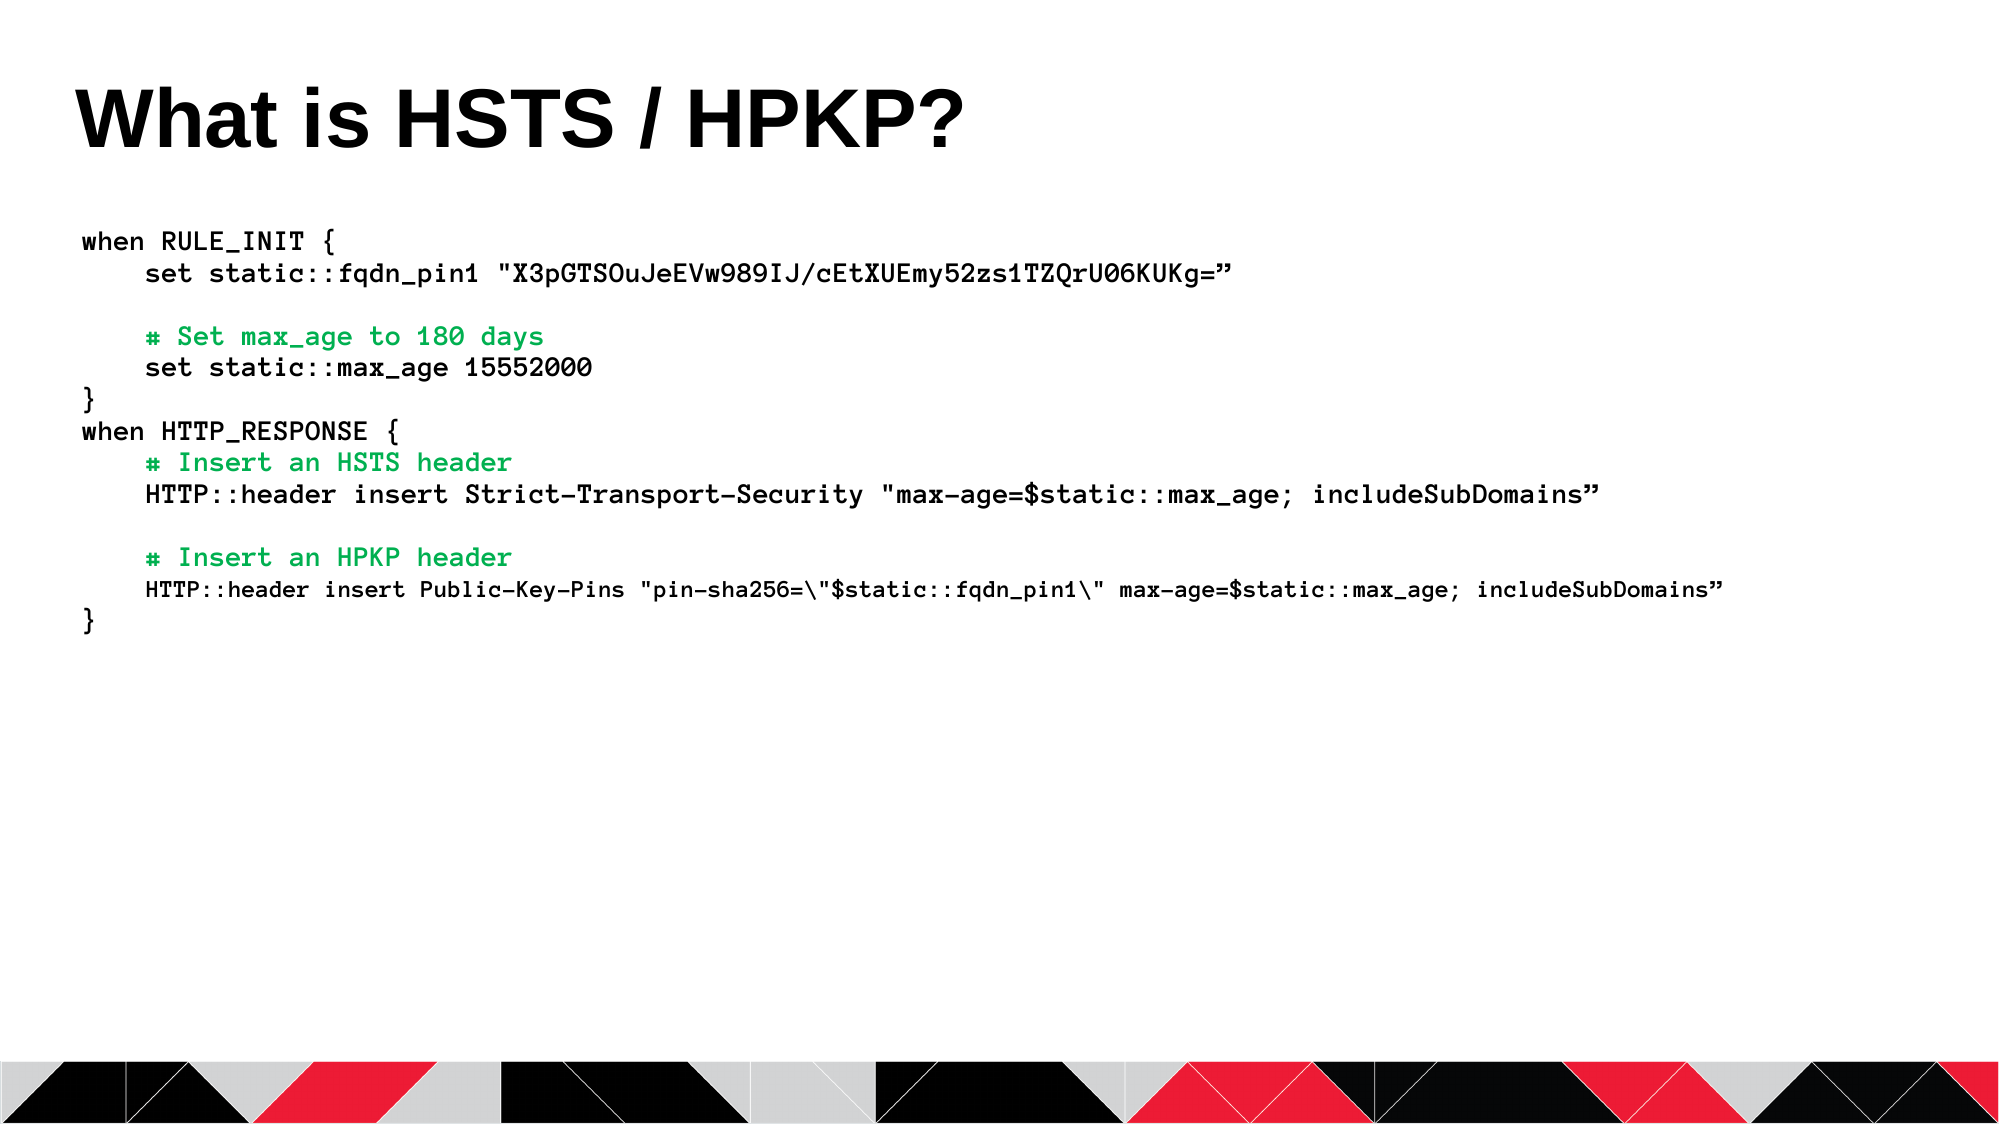

# What is HSTS / HPKP?
when RULE_INIT {
    set static::fqdn_pin1 "X3pGTSOuJeEVw989IJ/cEtXUEmy52zs1TZQrU06KUKg=”

    # Set max_age to 180 days
    set static::max_age 15552000
}
when HTTP_RESPONSE {
    # Insert an HSTS header
    HTTP::header insert Strict-Transport-Security "max-age=$static::max_age; includeSubDomains”

    # Insert an HPKP header
    HTTP::header insert Public-Key-Pins "pin-sha256=\"$static::fqdn_pin1\" max-age=$static::max_age; includeSubDomains”
}